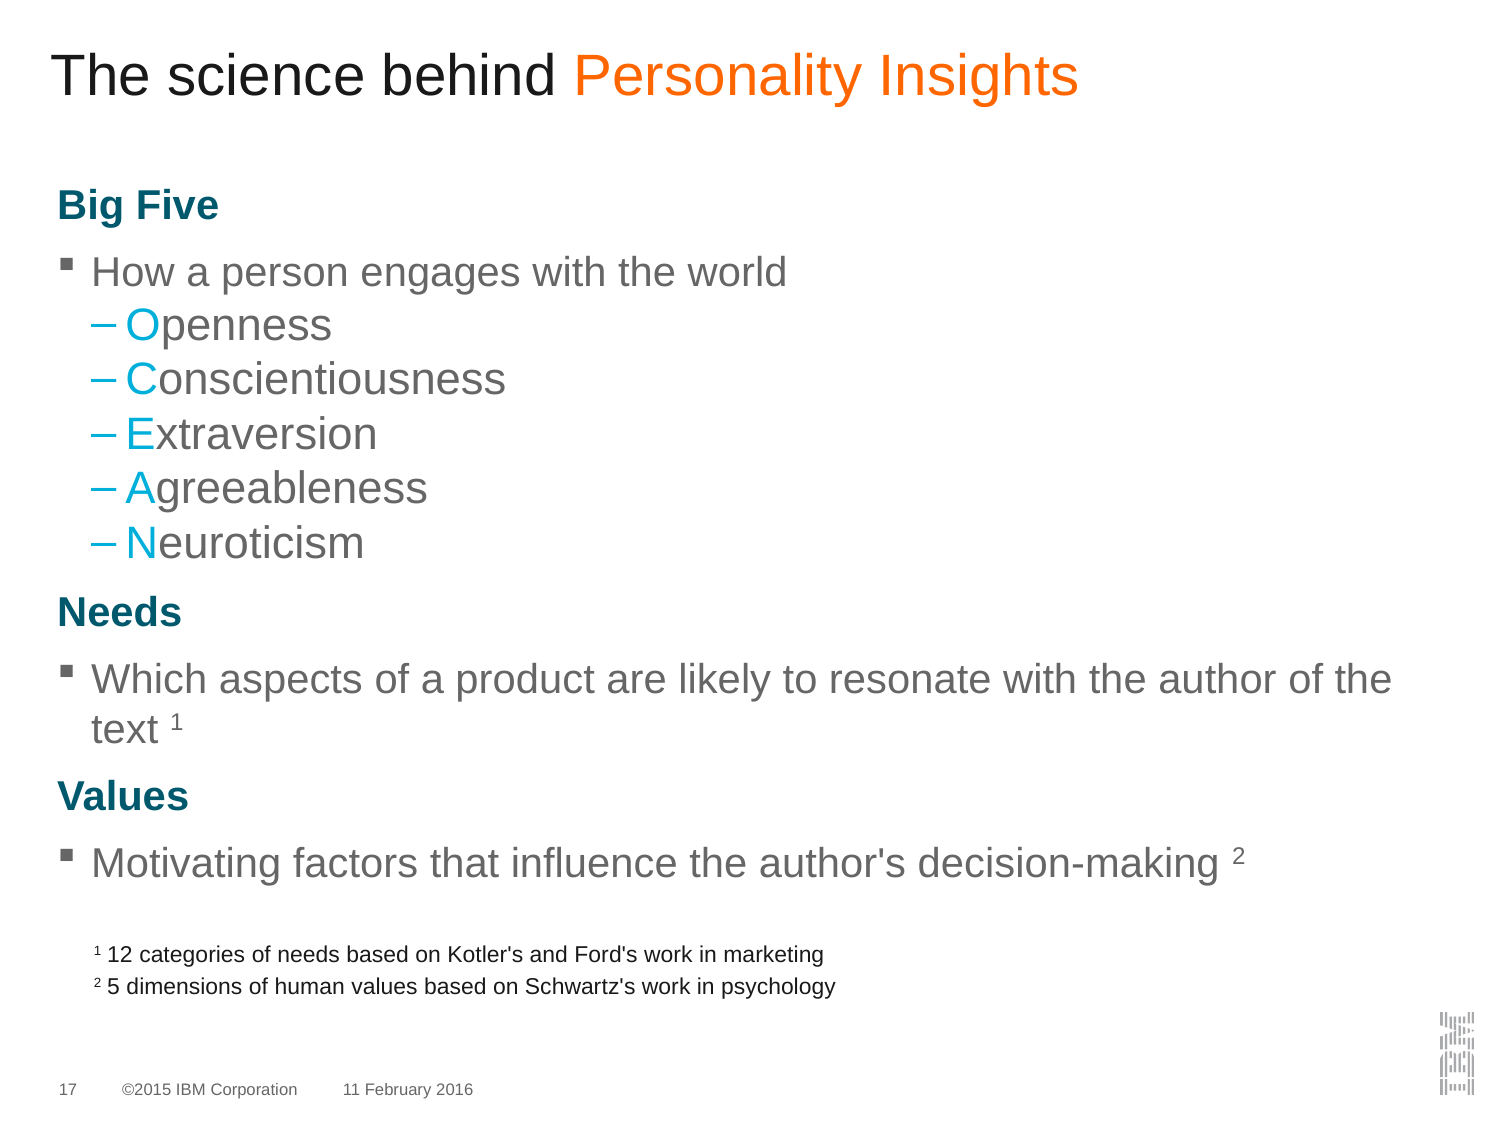

The science behind Personality Insights
Big Five
How a person engages with the world
Openness
Conscientiousness
Extraversion
Agreeableness
Neuroticism
Needs
Which aspects of a product are likely to resonate with the author of the text 1
Values
Motivating factors that influence the author's decision-making 2

1 12 categories of needs based on Kotler's and Ford's work in marketing
2 5 dimensions of human values based on Schwartz's work in psychology